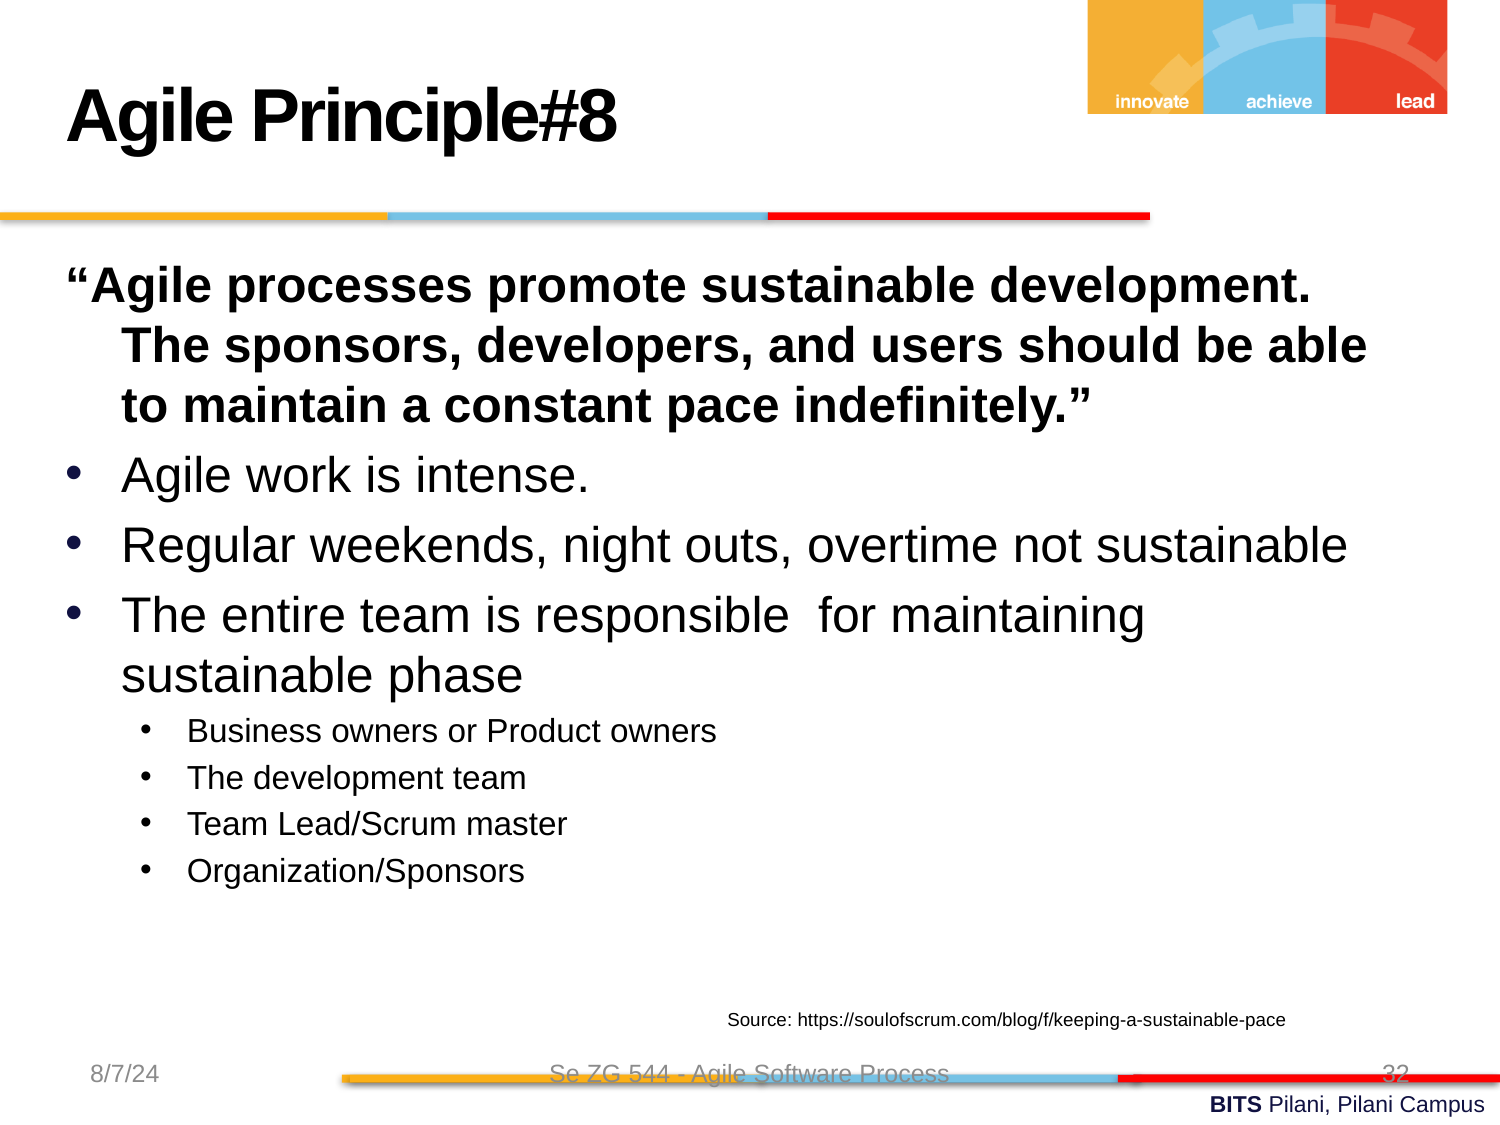

Agile Principle#8
“Agile processes promote sustainable development. The sponsors, developers, and users should be able to maintain a constant pace indefinitely.”
Agile work is intense.
Regular weekends, night outs, overtime not sustainable
The entire team is responsible  for maintaining sustainable phase
Business owners or Product owners
The development team
Team Lead/Scrum master
Organization/Sponsors

Source: https://soulofscrum.com/blog/f/keeping-a-sustainable-pace
8/7/24
Se ZG 544 - Agile Software Process
32